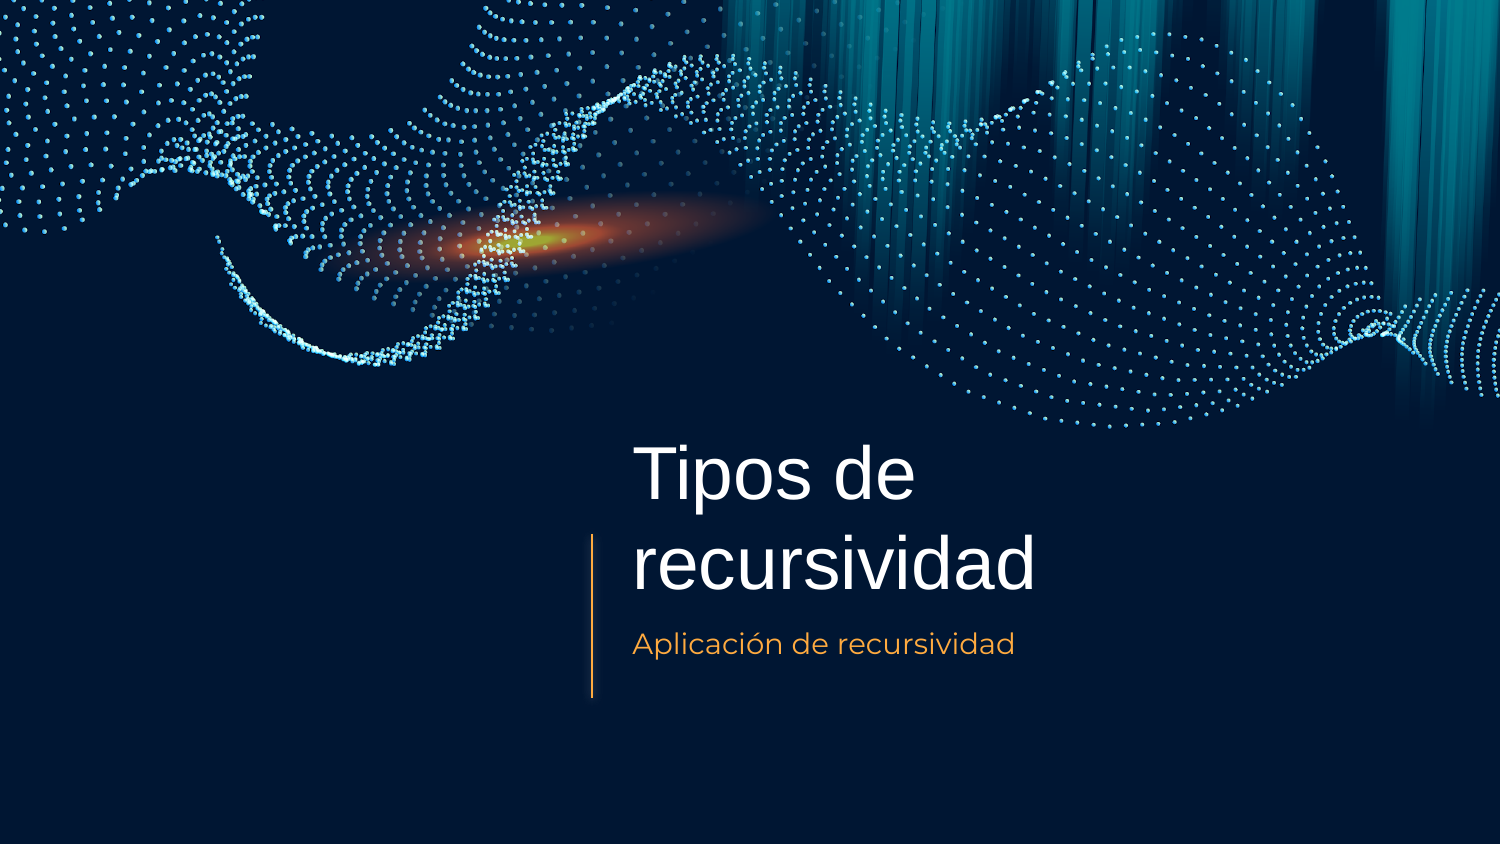

# Tipos de recursividad
Aplicación de recursividad